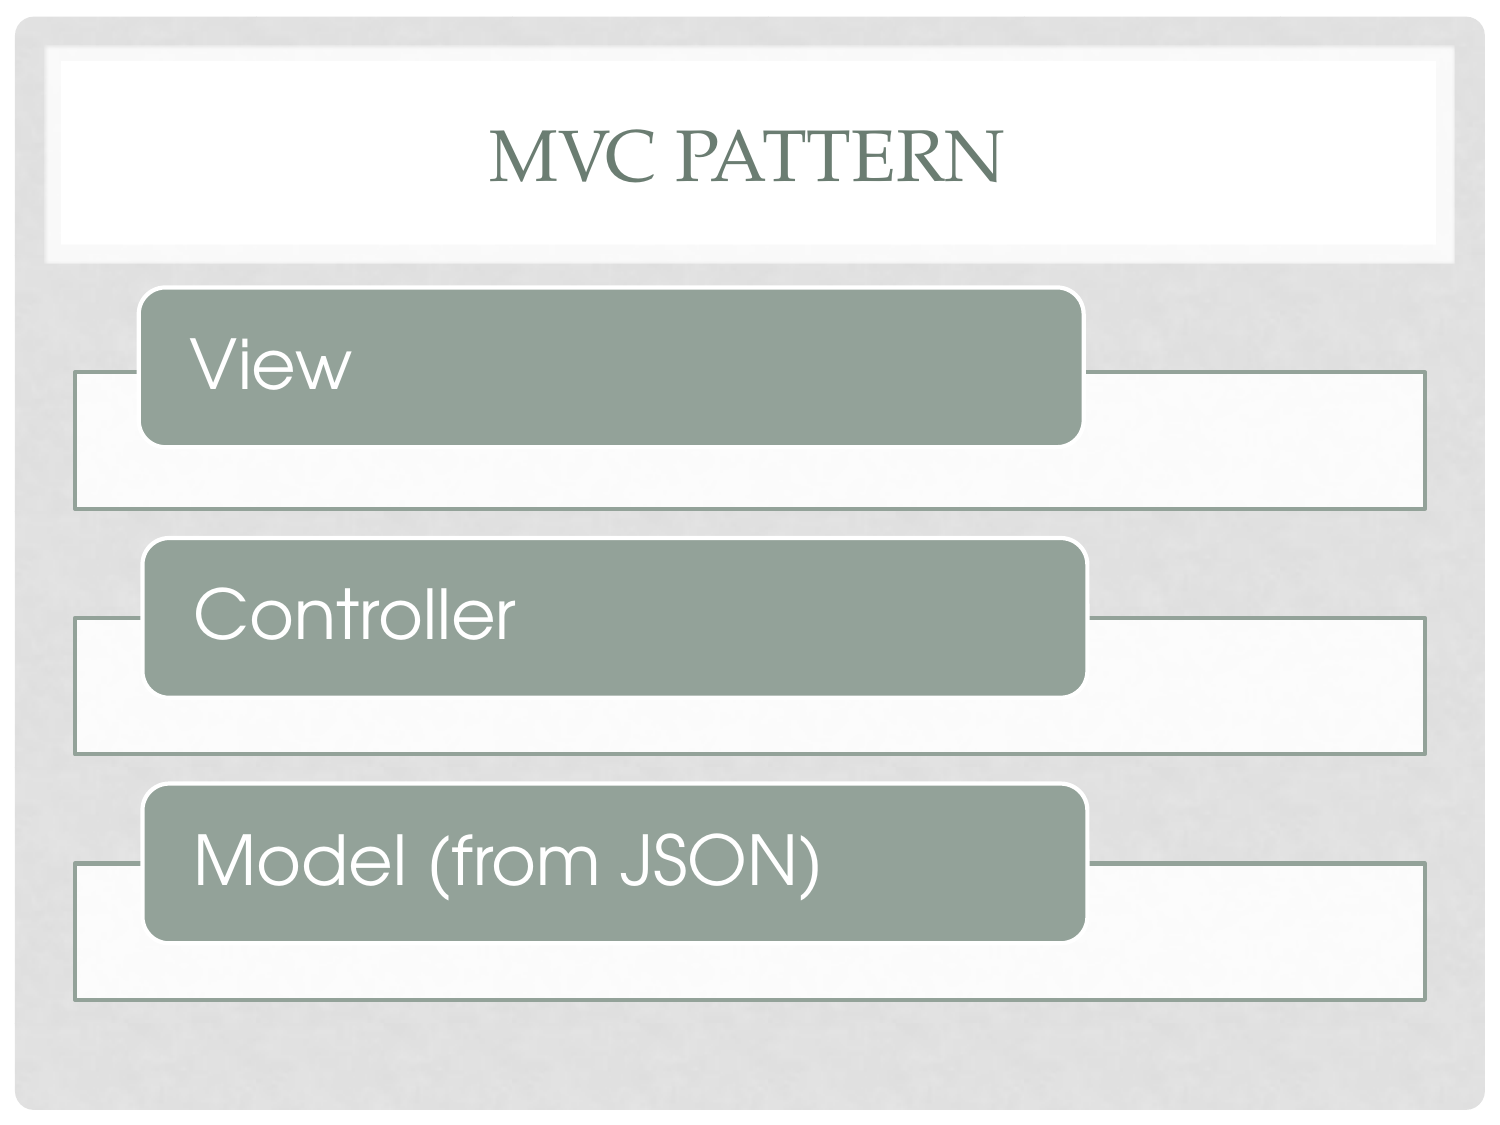

# MVC Pattern
View
Controller
Model (from JSON)